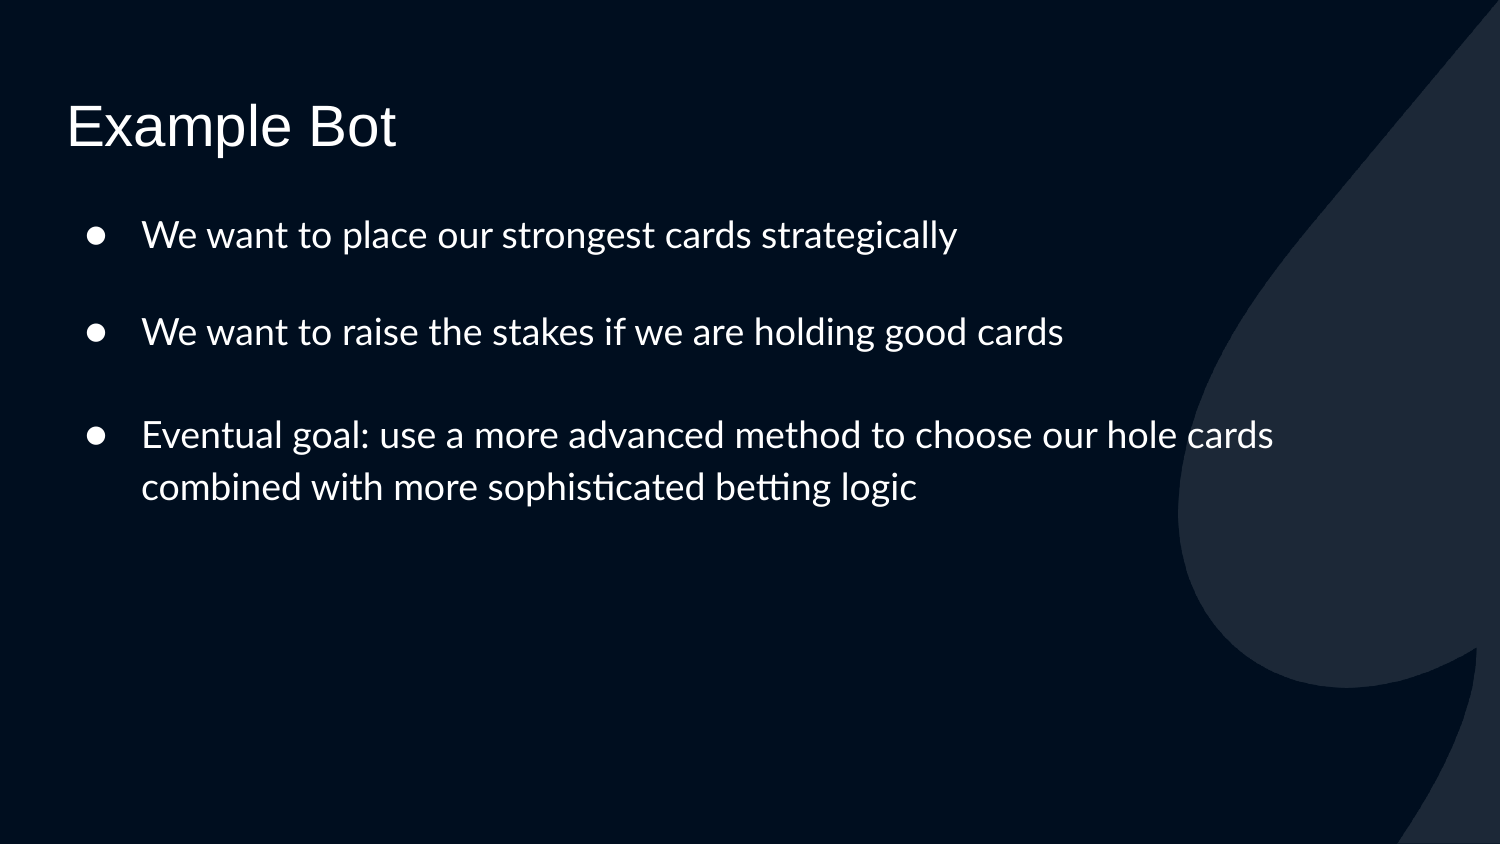

# Example Bot
We want to place our strongest cards strategically
We want to raise the stakes if we are holding good cards
Eventual goal: use a more advanced method to choose our hole cards combined with more sophisticated betting logic